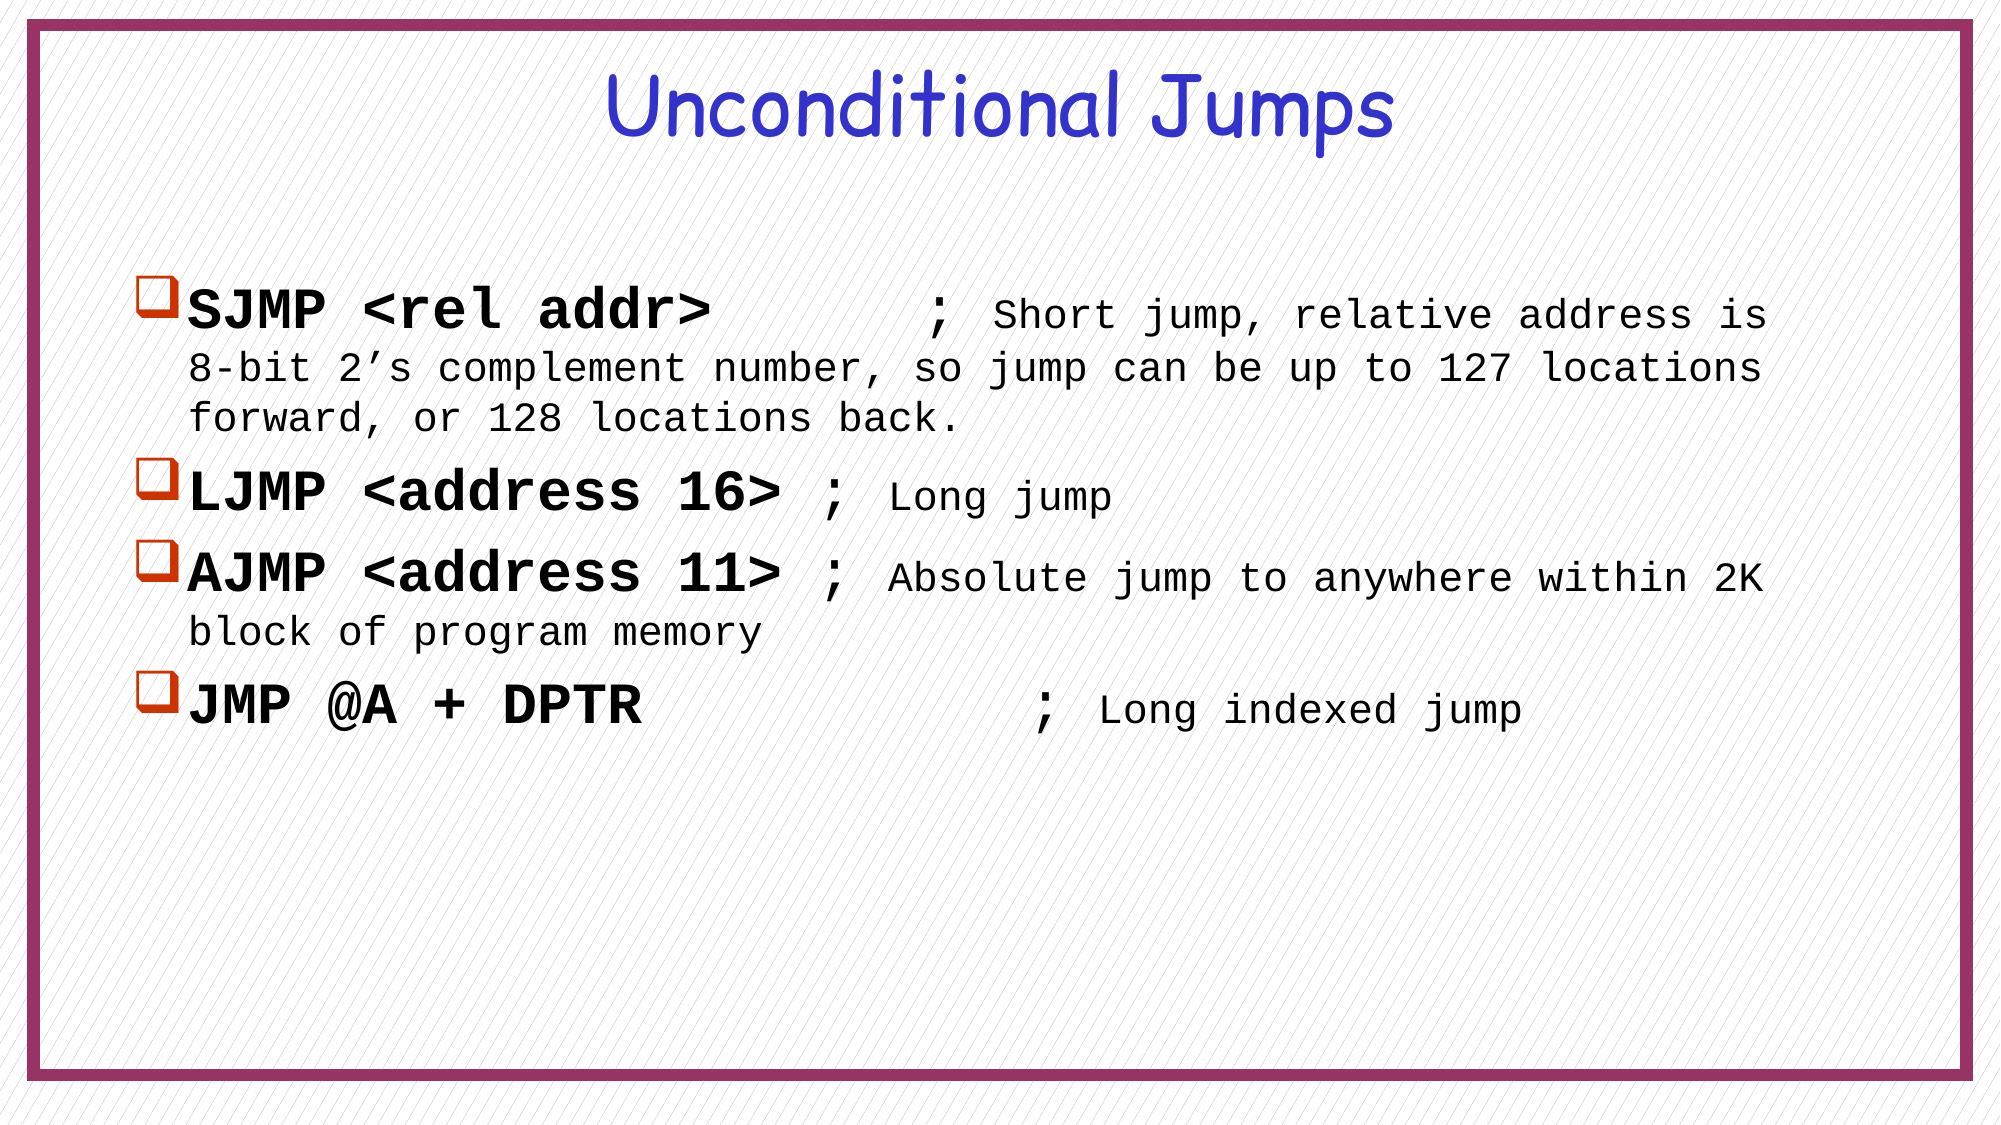

# Unconditional Jumps
SJMP <rel addr>      ; Short jump, relative address is 8-bit 2’s complement number, so jump can be up to 127 locations forward, or 128 locations back.
LJMP <address 16> ; Long jump
AJMP <address 11> ; Absolute jump to anywhere within 2K block of program memory
JMP @A + DPTR           ; Long indexed jump